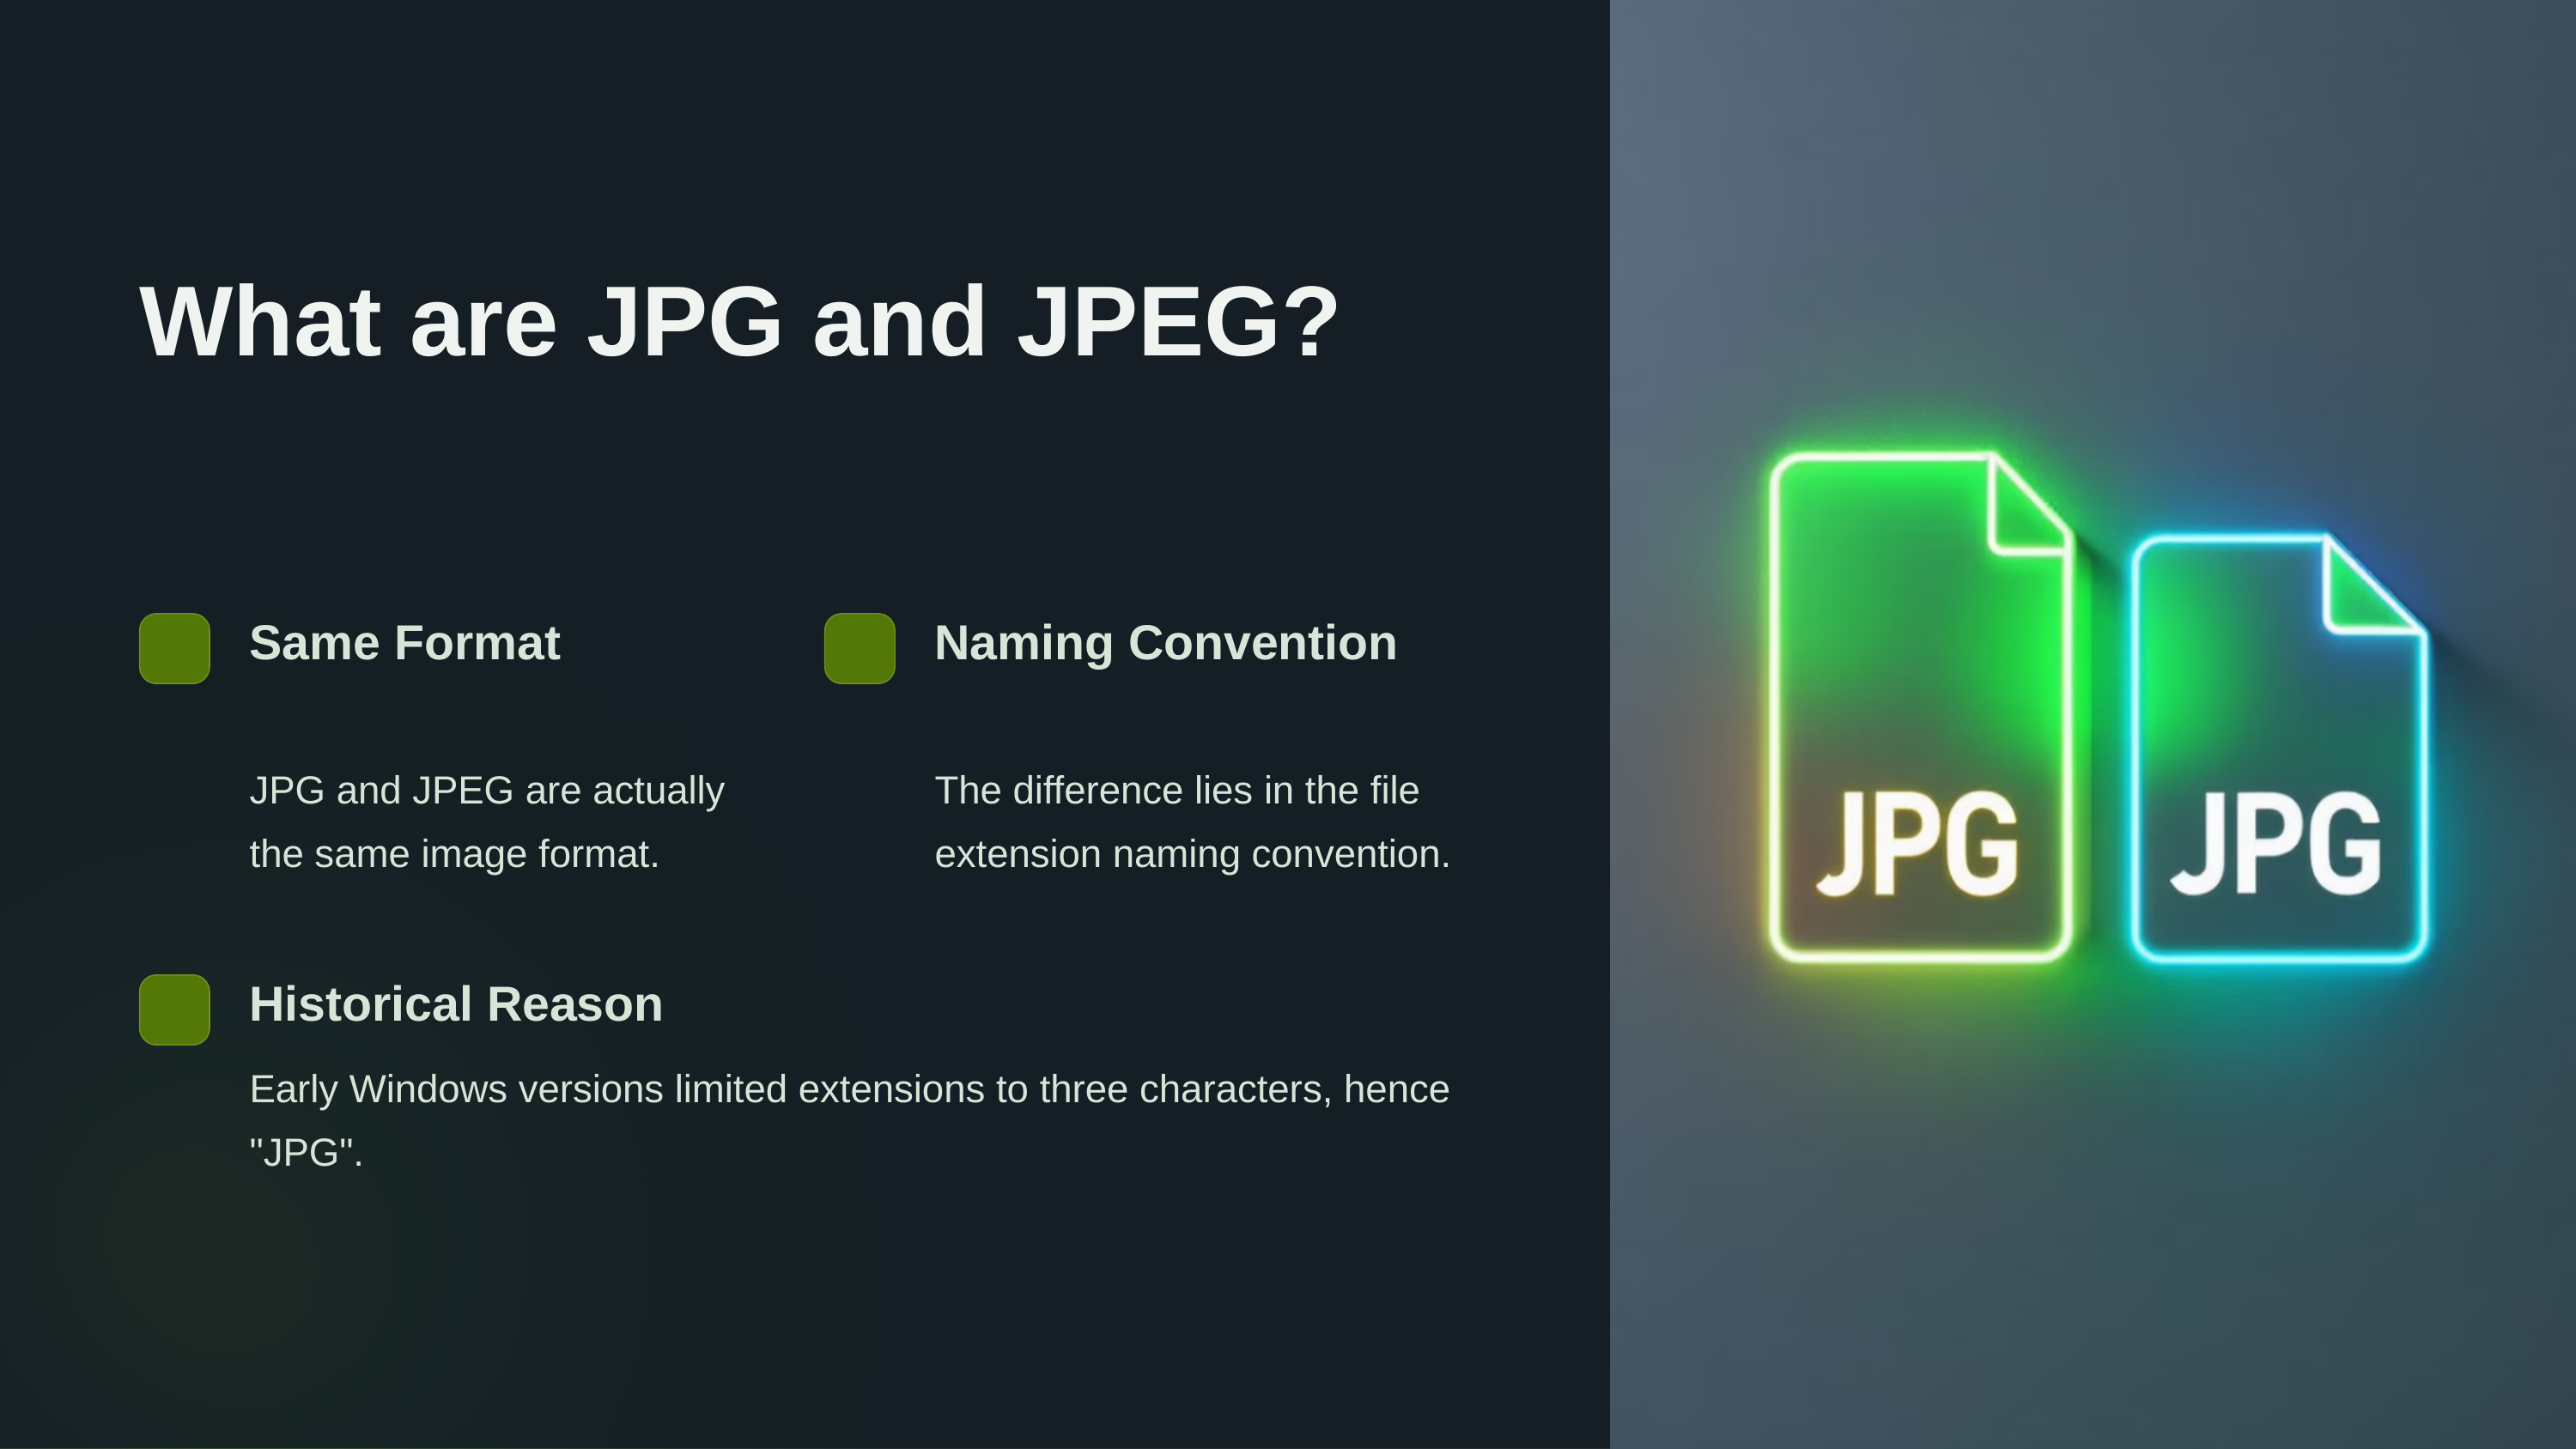

What are JPG and JPEG?
Same Format
Naming Convention

JPG and JPEG are actually the same image format.
The difference lies in the file extension naming convention.
Historical Reason

Early Windows versions limited extensions to three characters, hence "JPG".